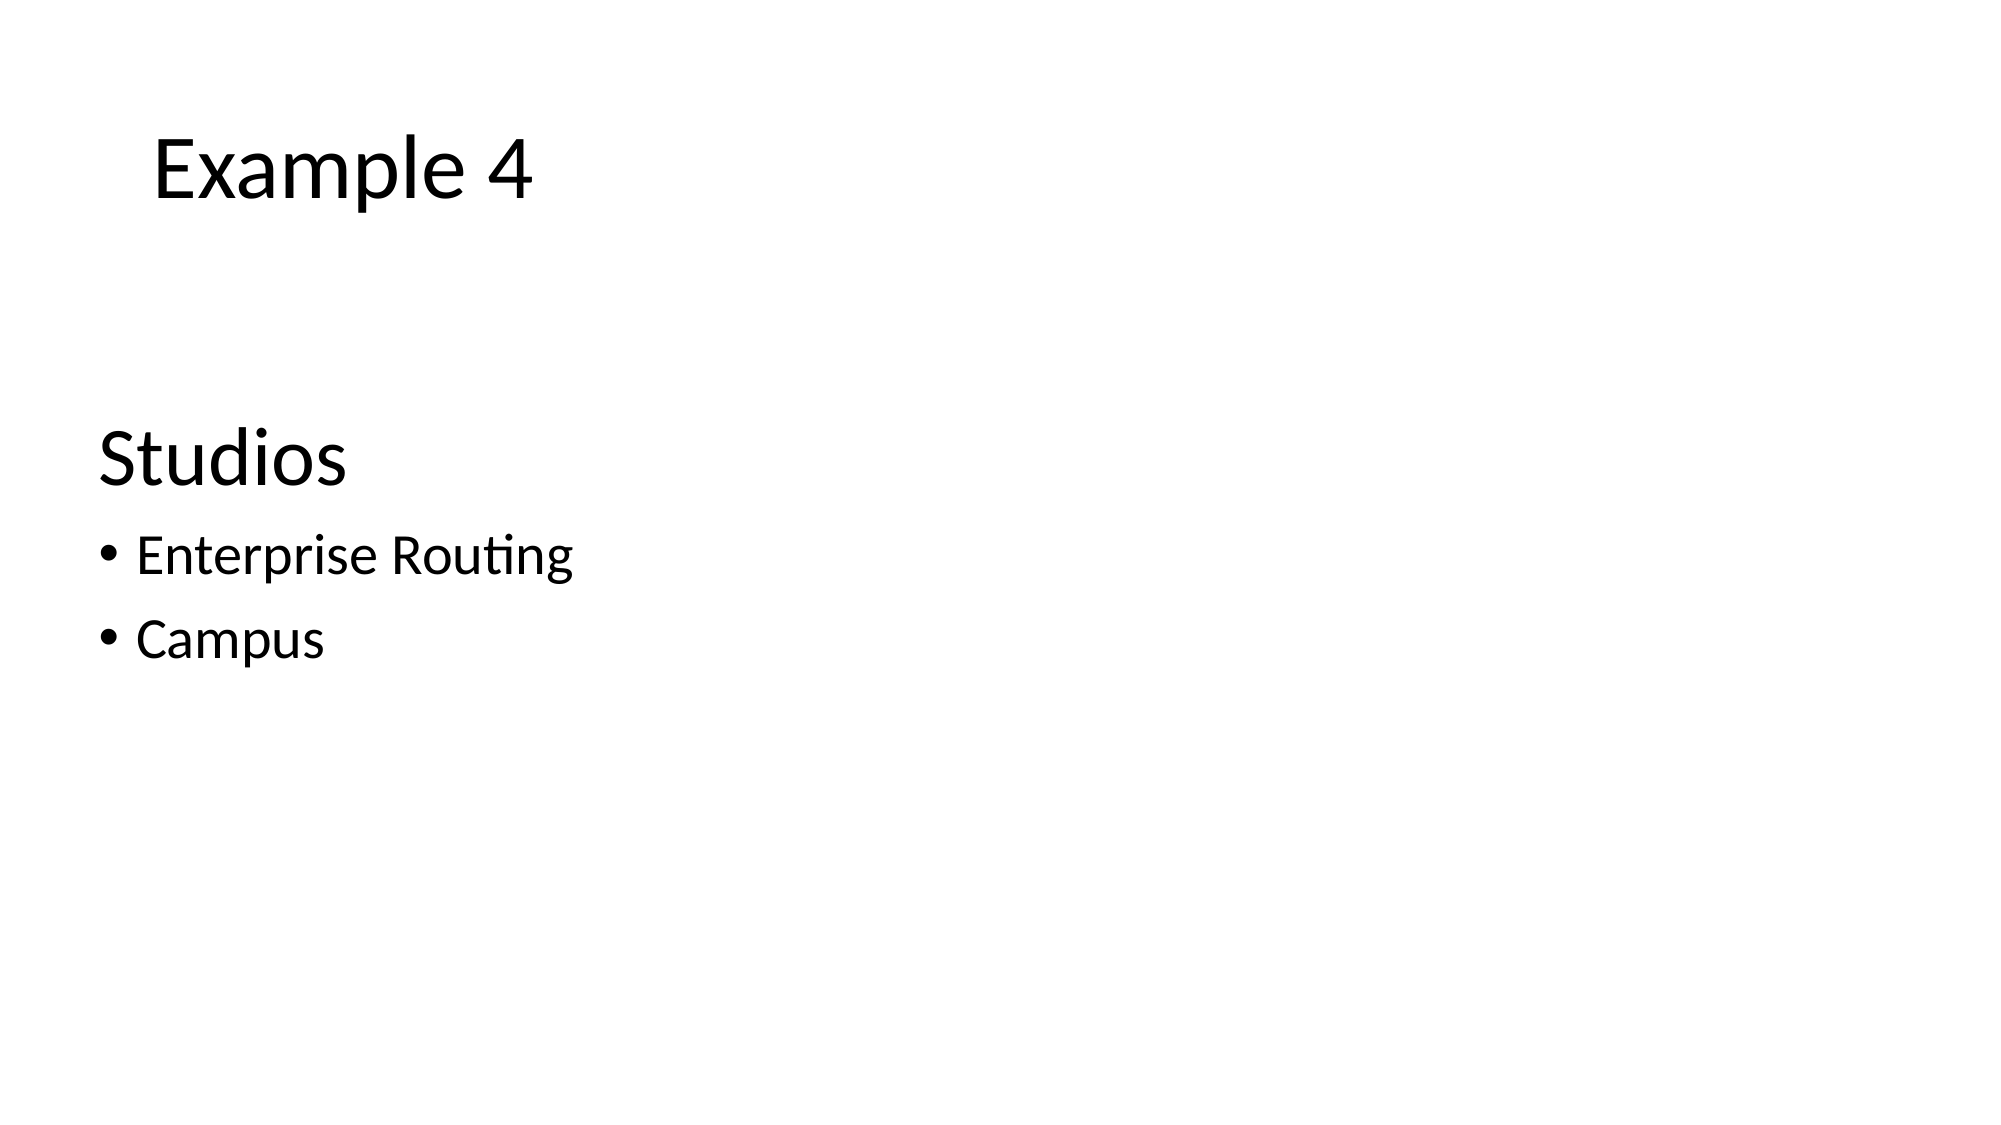

# Example 4
Studios
Enterprise Routing
Campus